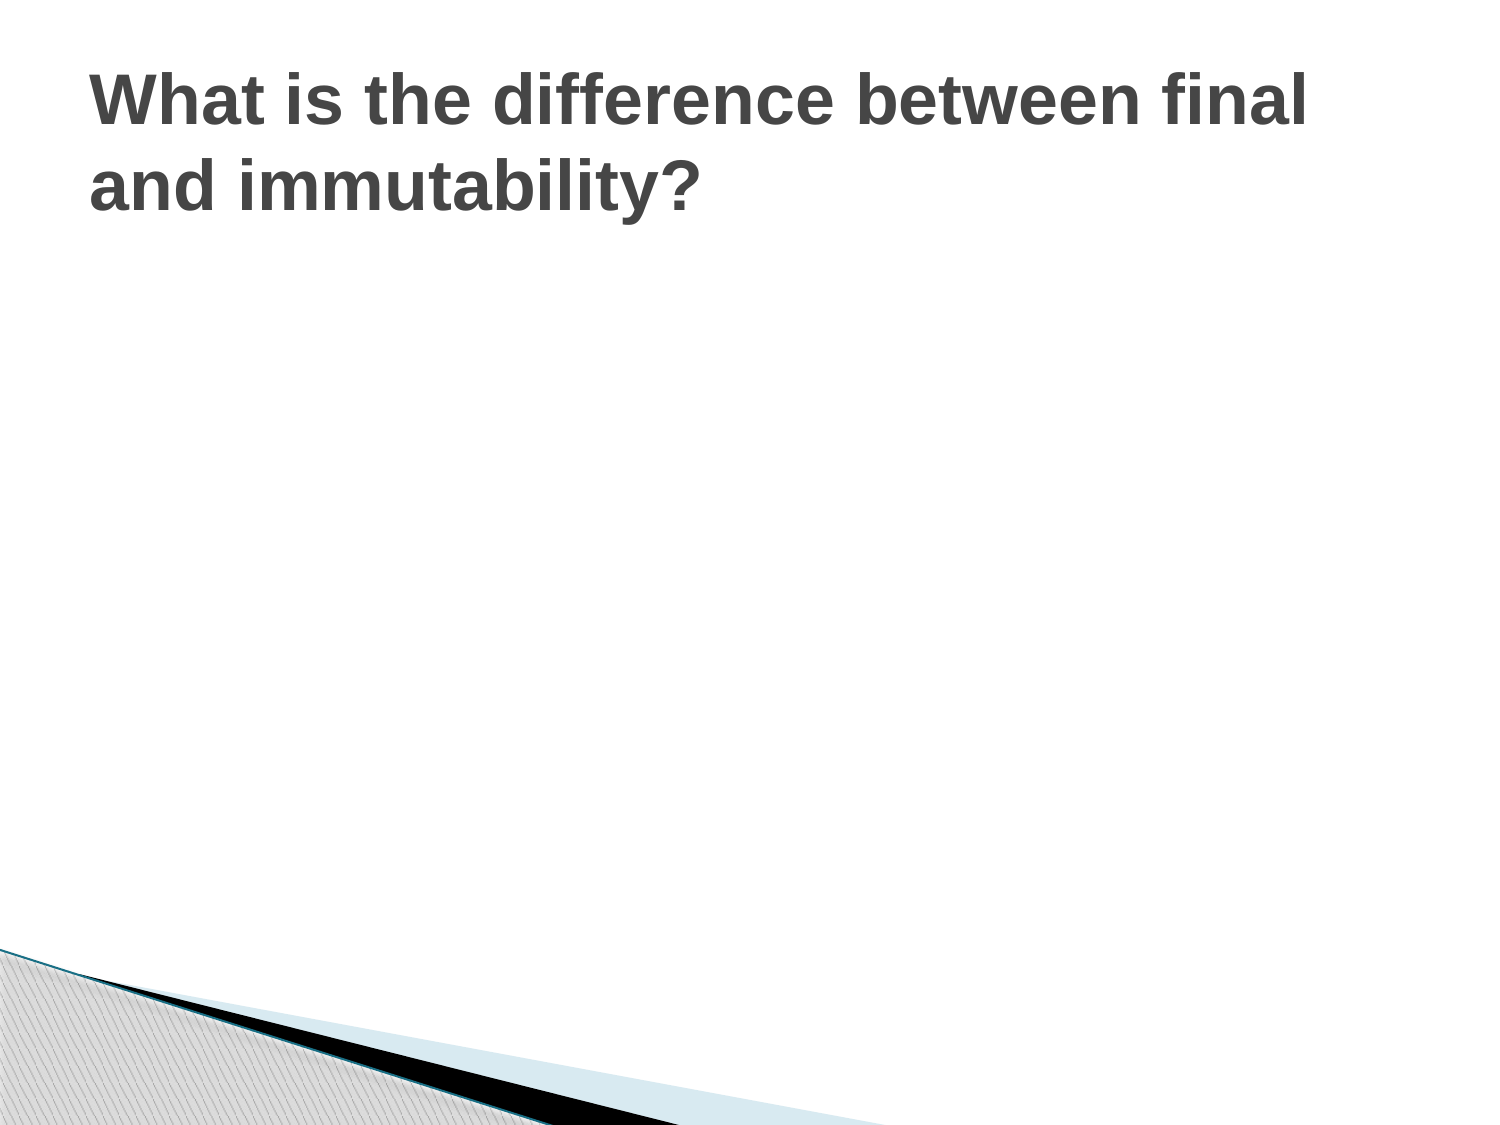

# What is the difference between final and immutability?